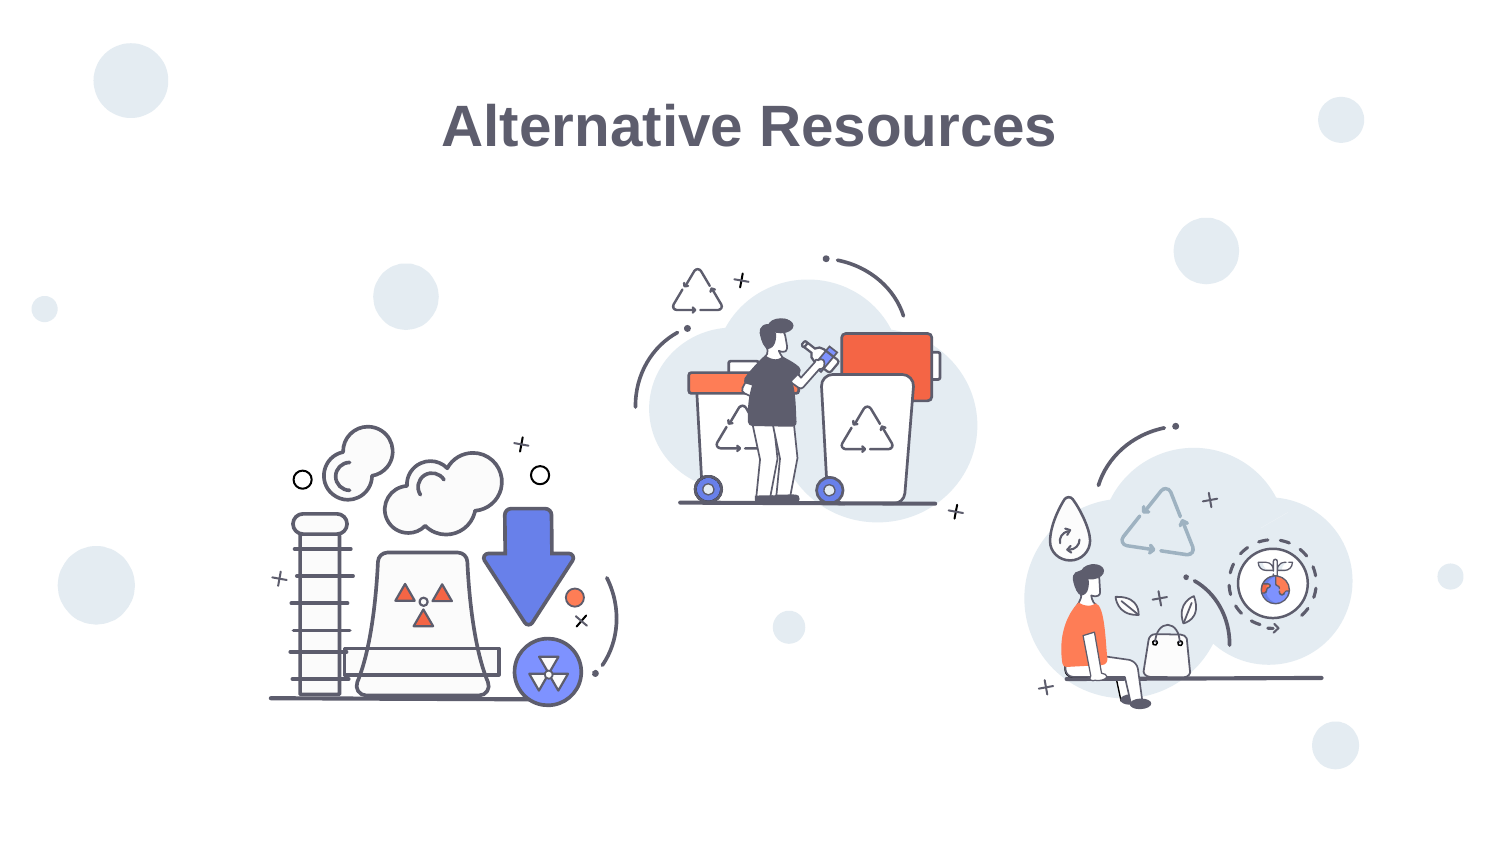

Vectors
◂ Onboarding app theme for recycle
◂ Upcycle onboarding app
◂ Recycle onboarding app screens set

Photos
◂ Hazardous waste to nature cans
◂ Set of cartoon glasses and forks

# Alternative Resources